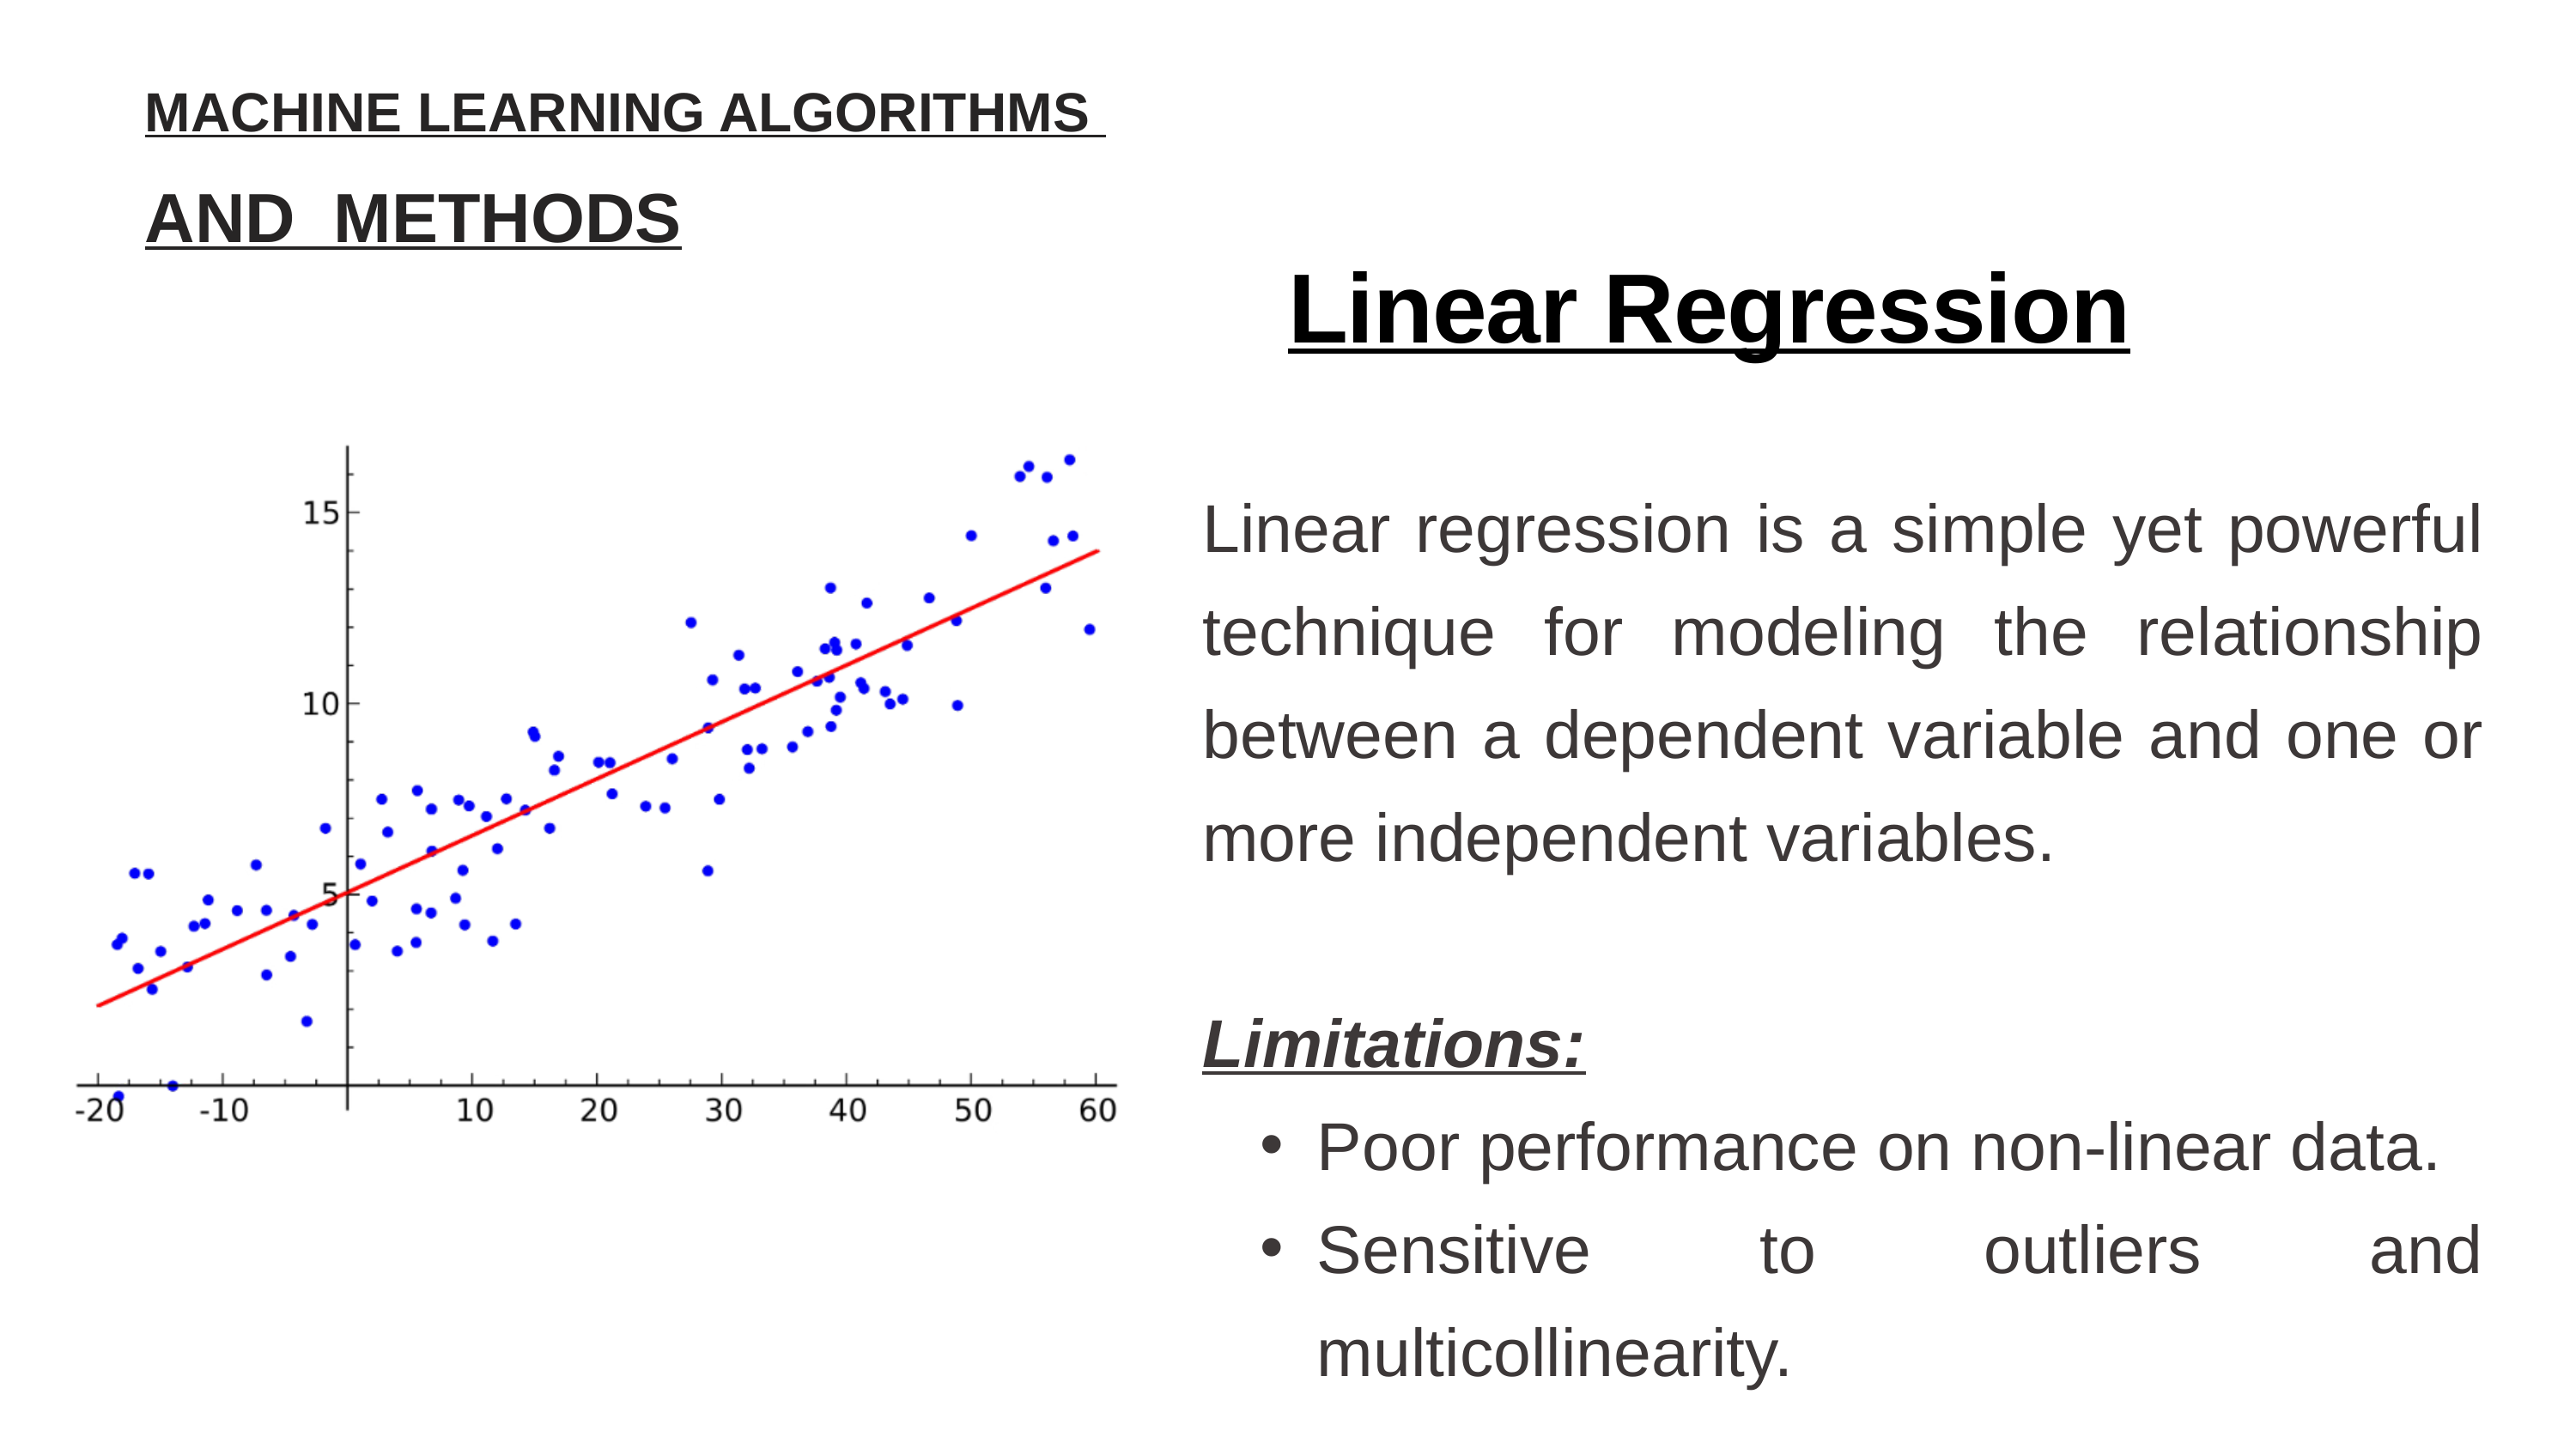

MACHINE LEARNING ALGORITHMS
AND  METHODS
Linear Regression

Linear regression is a simple yet powerful technique for modeling the relationship between a dependent variable and one or more independent variables.

Limitations:
Poor performance on non-linear data.
Sensitive to outliers and multicollinearity.